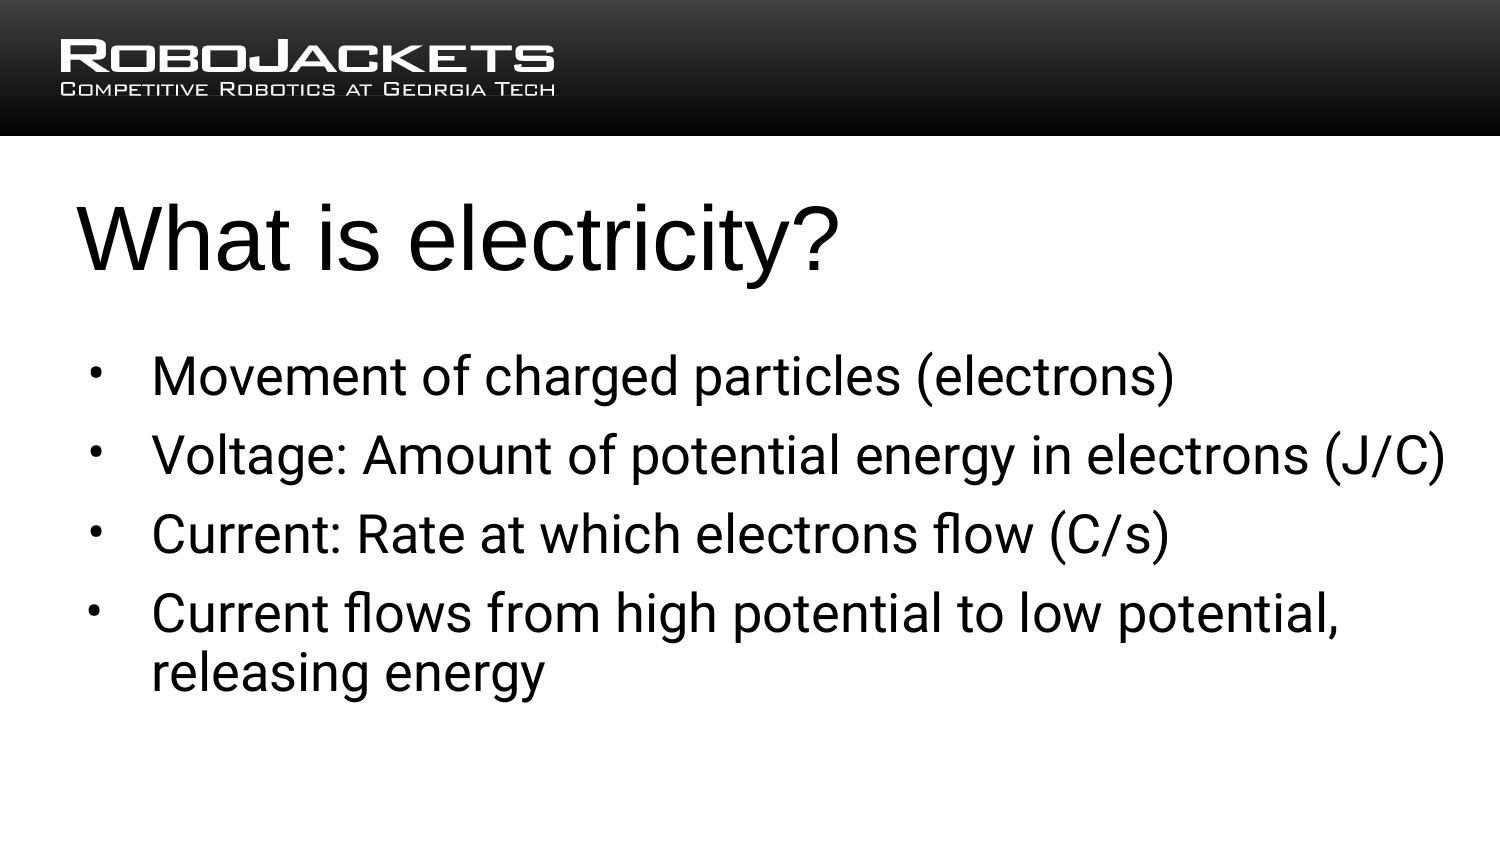

# What is electricity?
Movement of charged particles (electrons)
Voltage: Amount of potential energy in electrons (J/C)
Current: Rate at which electrons flow (C/s)
Current flows from high potential to low potential, releasing energy